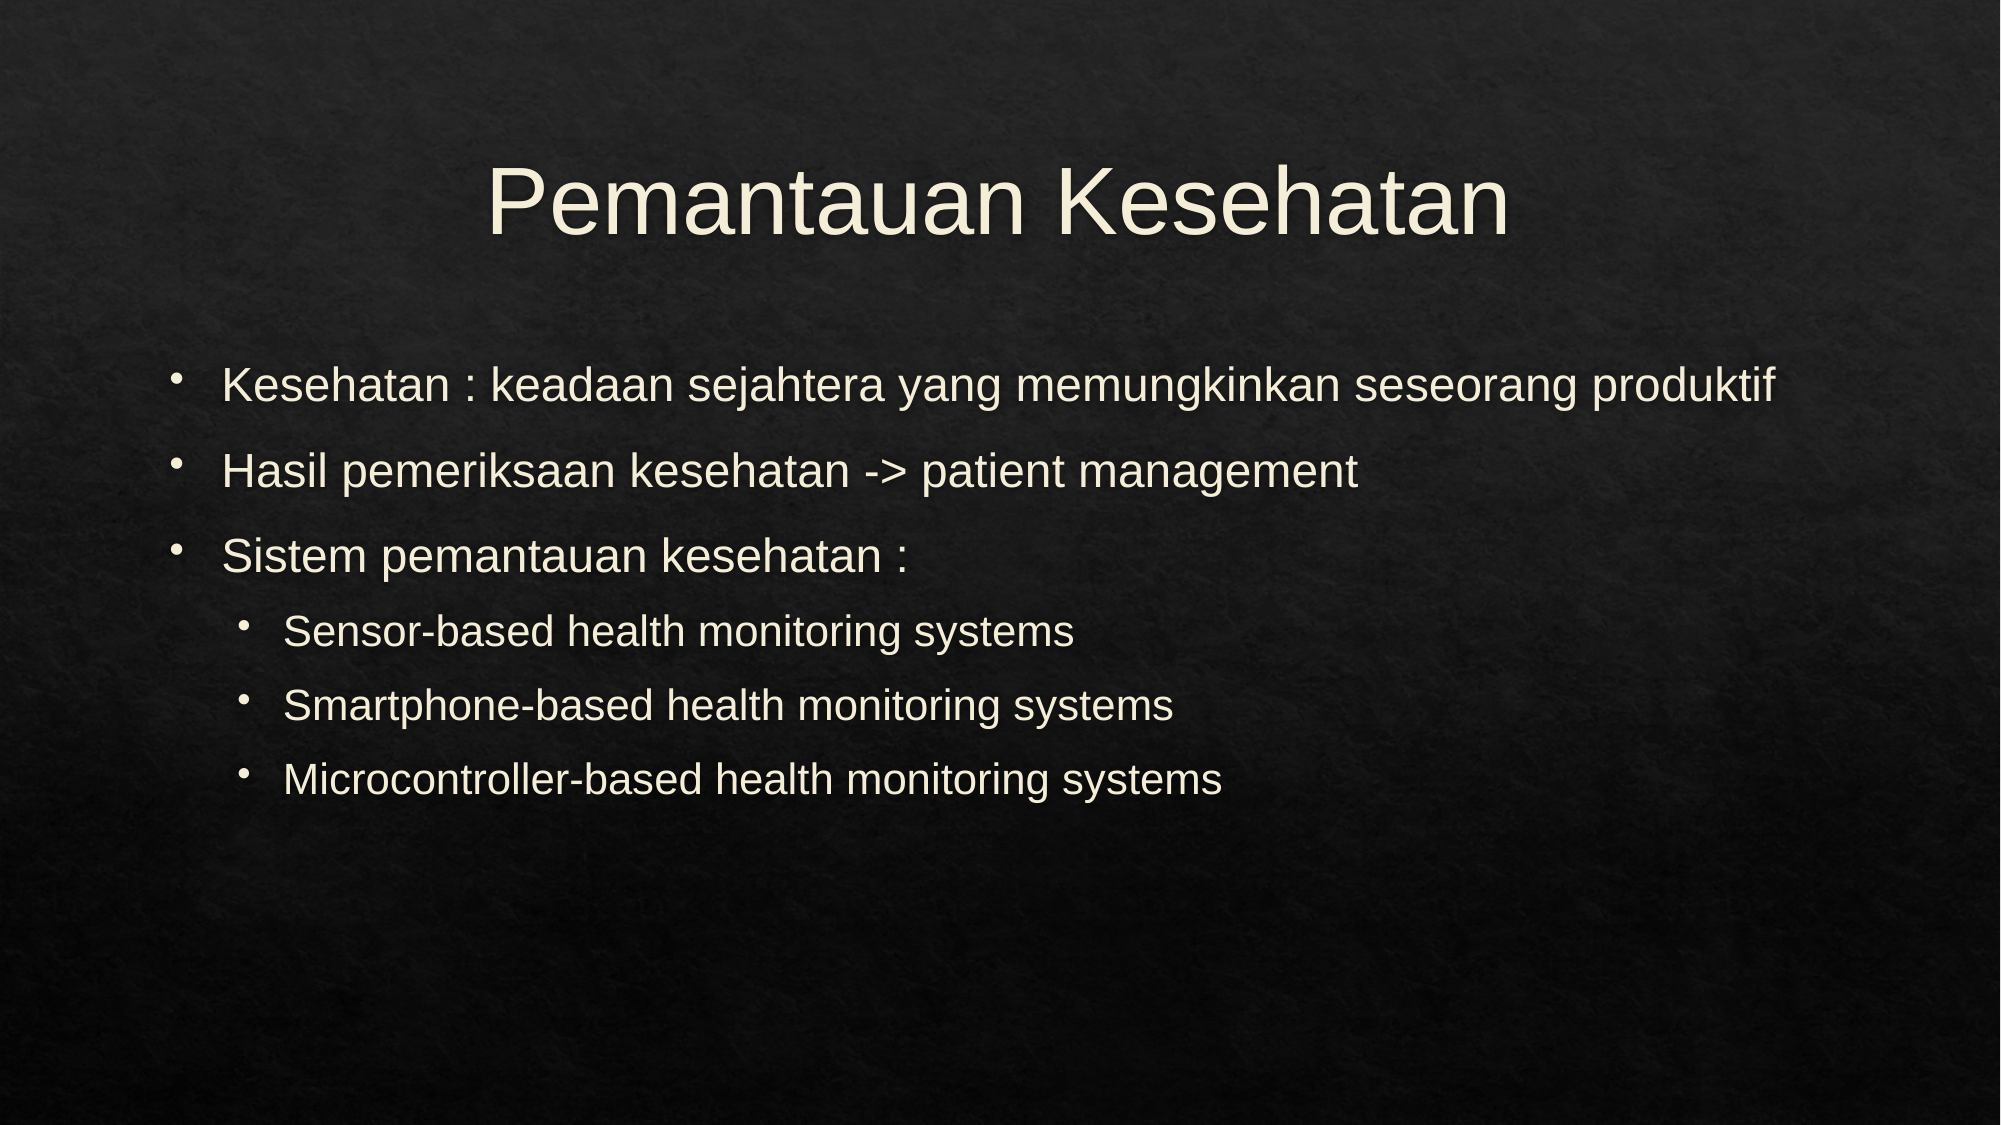

# Pemantauan Kesehatan
Kesehatan : keadaan sejahtera yang memungkinkan seseorang produktif
Hasil pemeriksaan kesehatan -> patient management
Sistem pemantauan kesehatan :
Sensor-based health monitoring systems
Smartphone-based health monitoring systems
Microcontroller-based health monitoring systems